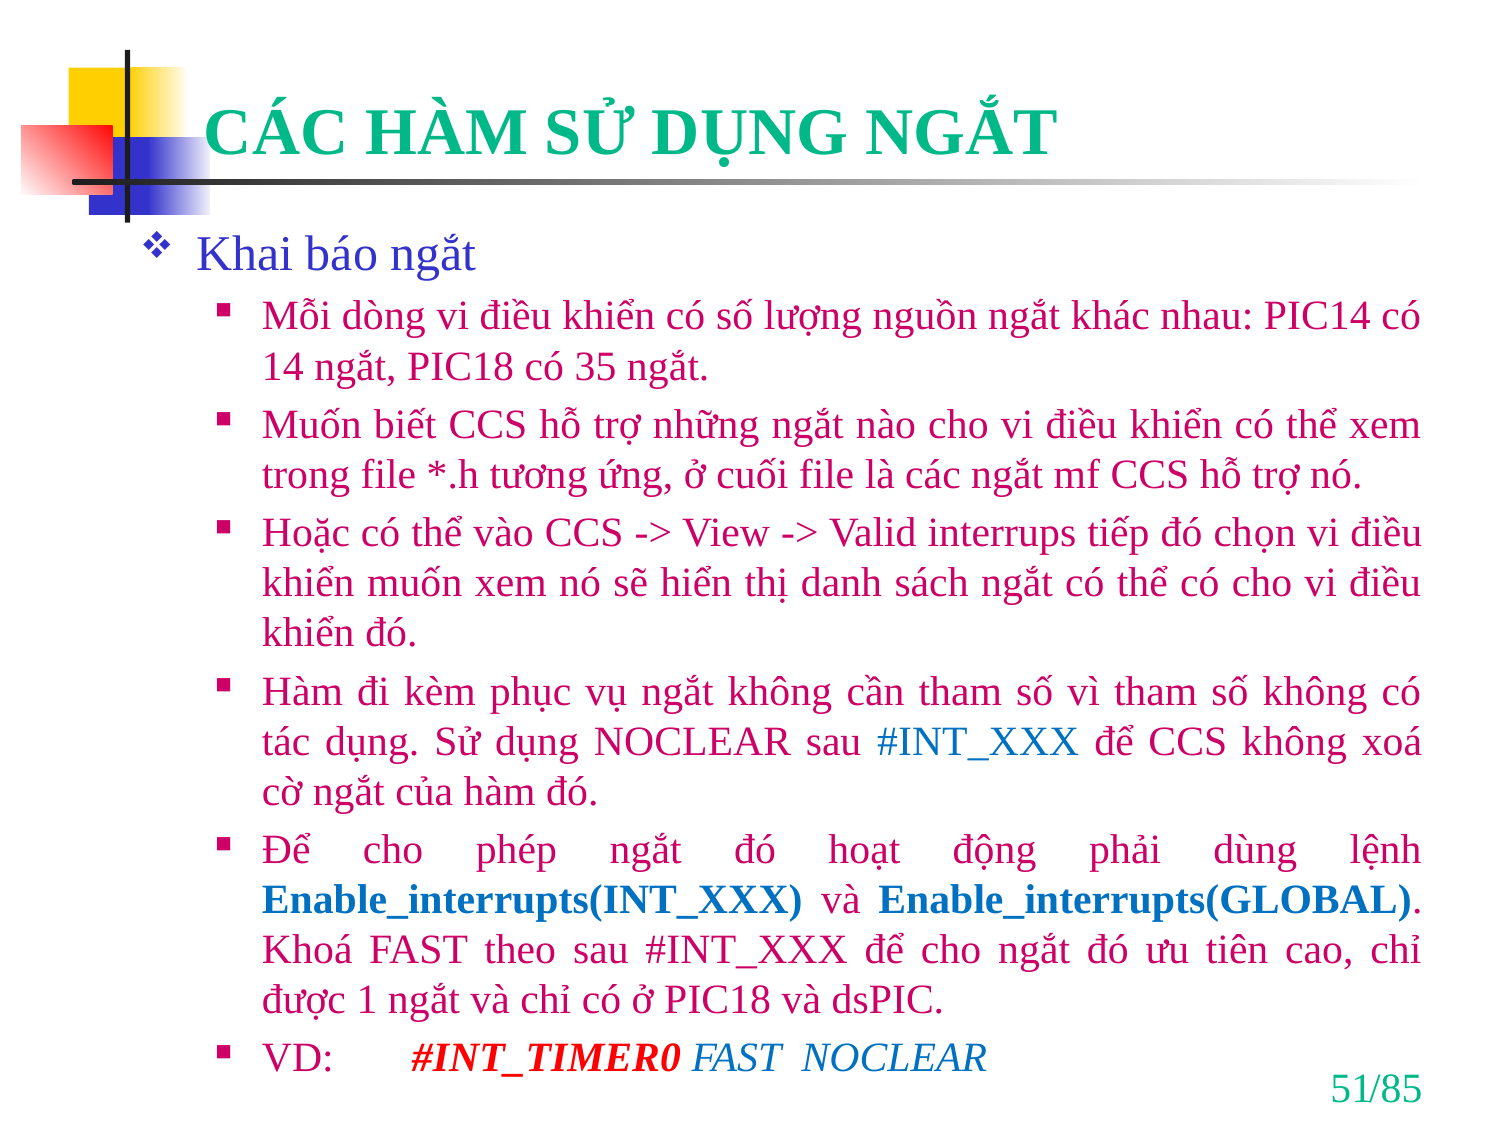

# CÁC HÀM SỬ DỤNG NGẮT
Khai báo ngắt
Mỗi dòng vi điều khiển có số lượng nguồn ngắt khác nhau: PIC14 có 14 ngắt, PIC18 có 35 ngắt.
Muốn biết CCS hỗ trợ những ngắt nào cho vi điều khiển có thể xem trong file *.h tương ứng, ở cuối file là các ngắt mf CCS hỗ trợ nó.
Hoặc có thể vào CCS -> View -> Valid interrups tiếp đó chọn vi điều khiển muốn xem nó sẽ hiển thị danh sách ngắt có thể có cho vi điều khiển đó.
Hàm đi kèm phục vụ ngắt không cần tham số vì tham số không có tác dụng. Sử dụng NOCLEAR sau #INT_XXX để CCS không xoá cờ ngắt của hàm đó.
Để cho phép ngắt đó hoạt động phải dùng lệnh Enable_interrupts(INT_XXX) và Enable_interrupts(GLOBAL). Khoá FAST theo sau #INT_XXX để cho ngắt đó ưu tiên cao, chỉ được 1 ngắt và chỉ có ở PIC18 và dsPIC.
VD: 	#INT_TIMER0 FAST  NOCLEAR

51